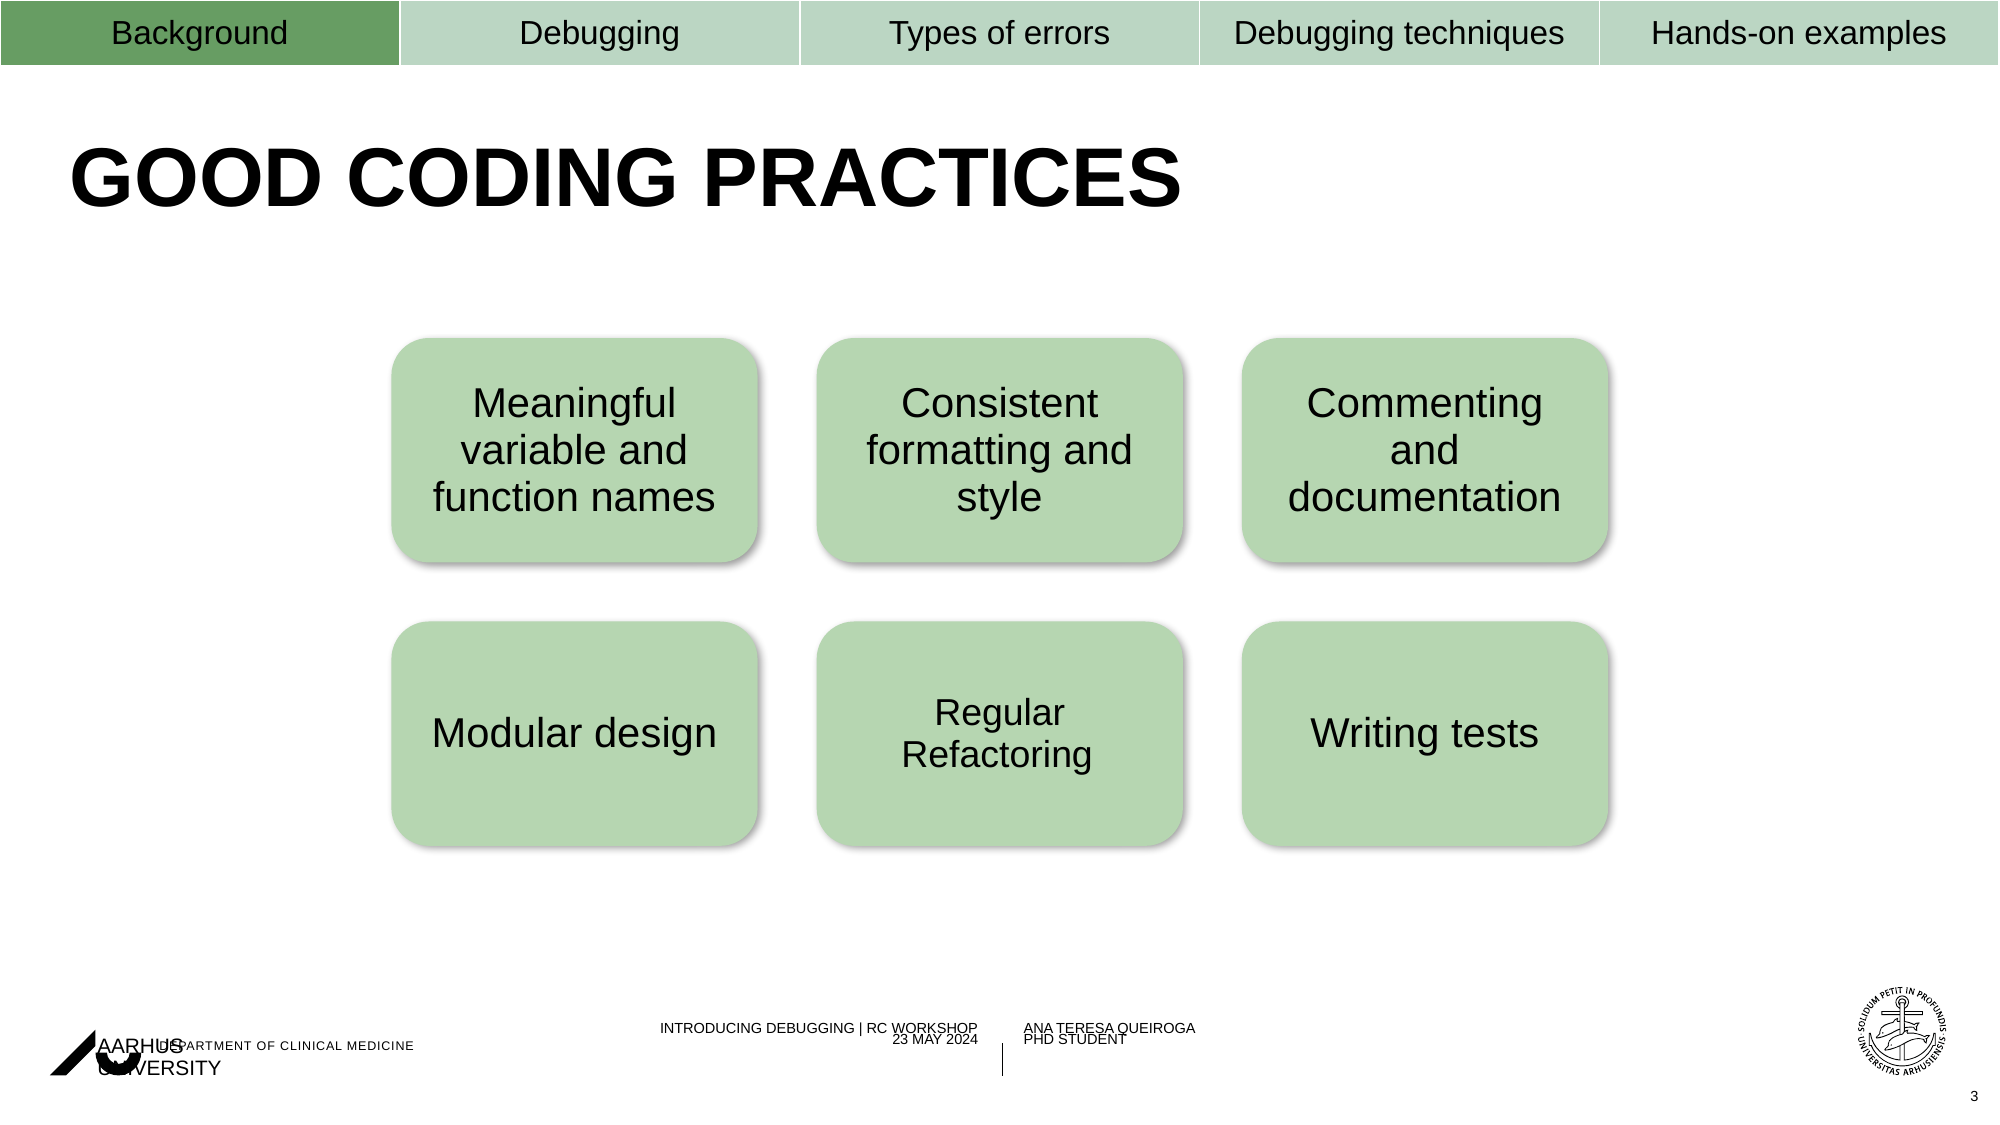

| Background | Debugging | Types of errors | Debugging techniques | Hands-on examples |
| --- | --- | --- | --- | --- |
Good coding practices
Meaningful variable and function names
Consistent formatting and style
Commenting and documentation
Modular design
Regular Refactoring
Writing tests
3